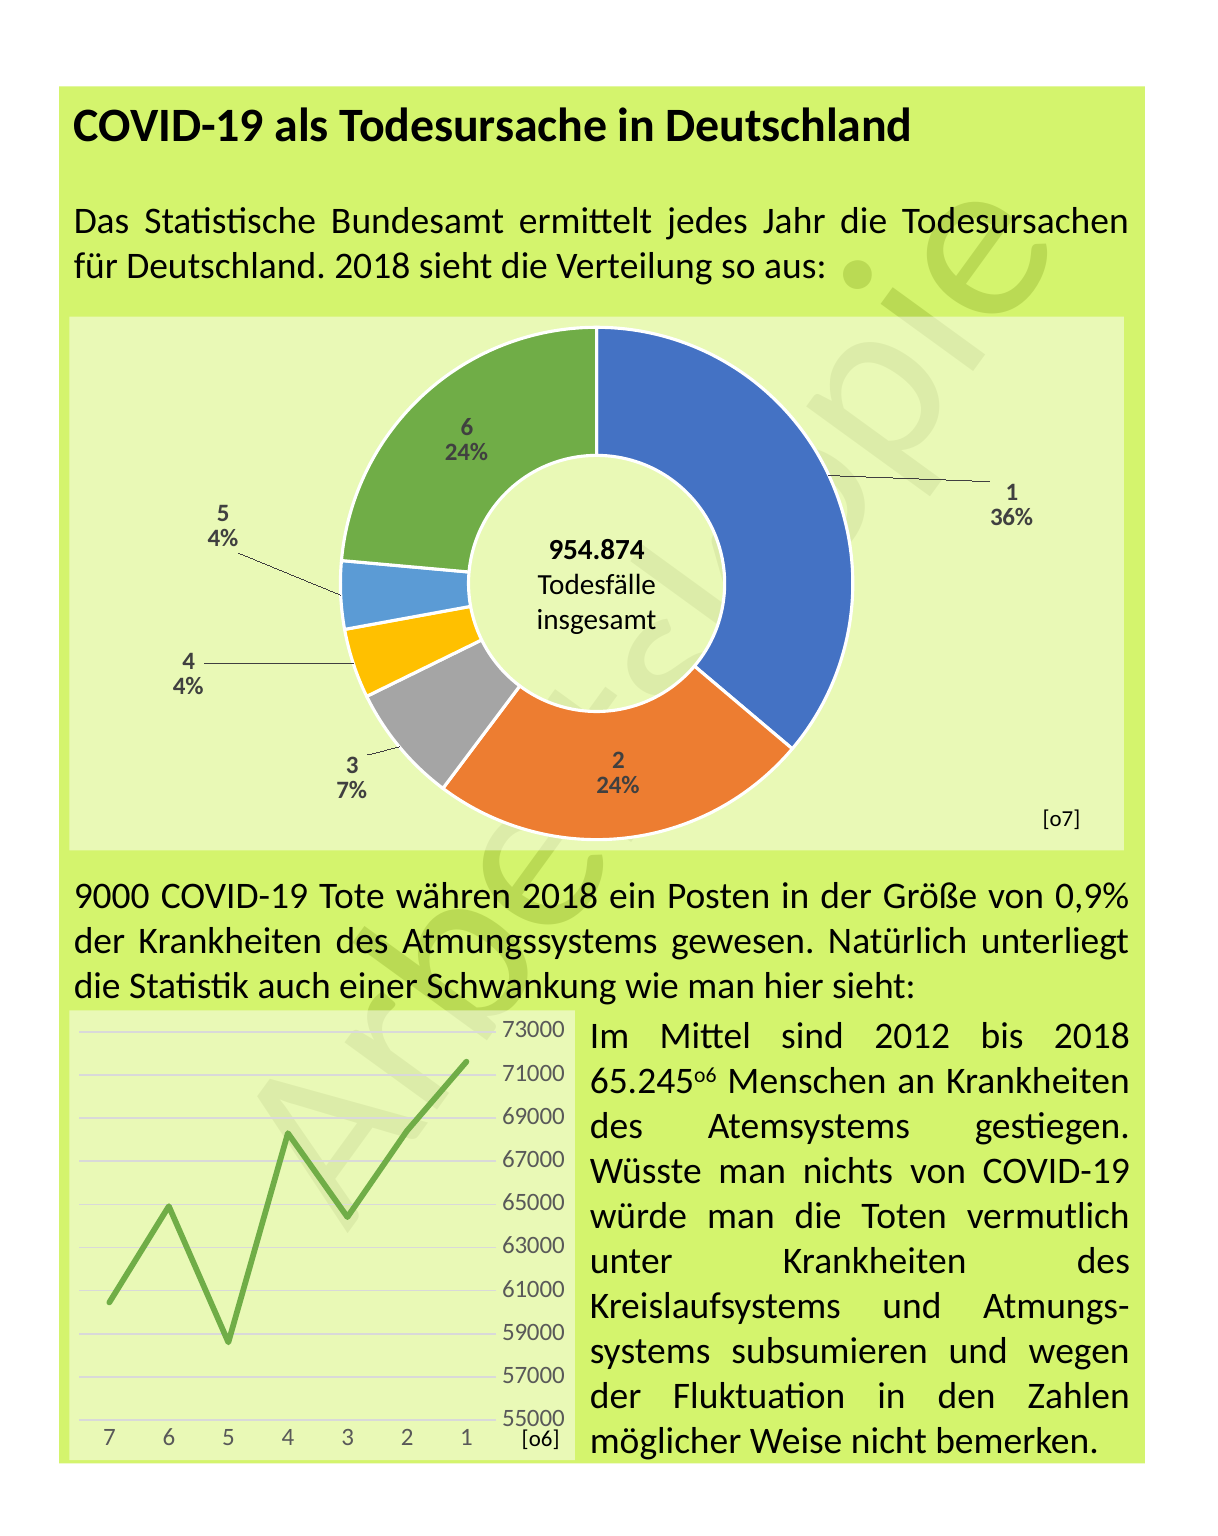

COVID-19 als Todesursache in Deutschland

Das Statistische Bundesamt ermittelt jedes Jahr die Todesursachen für Deutschland. 2018 sieht die Verteilung so aus:

9000 COVID-19 Tote währen 2018 ein Posten in der Größe von 0,9% der Krankheiten des Atmungssystems gewesen. Natürlich unterliegt die Statistik auch einer Schwankung wie man hier sieht:

### Chart

| Category |  |
|---|---|
954.874
Todesfälle
insgesamt
[o7]
Im Mittel sind 2012 bis 2018 65.245o6 Menschen an Krankheiten des Atemsystems gestiegen. Wüsste man nichts von COVID-19 würde man die Toten vermutlich unter Krankheiten des Kreislaufsystems und Atmungs-systems subsumieren und wegen der Fluktuation in den Zahlen möglicher Weise nicht bemerken.

### Chart

| Category |  |
|---|---|
[o6]